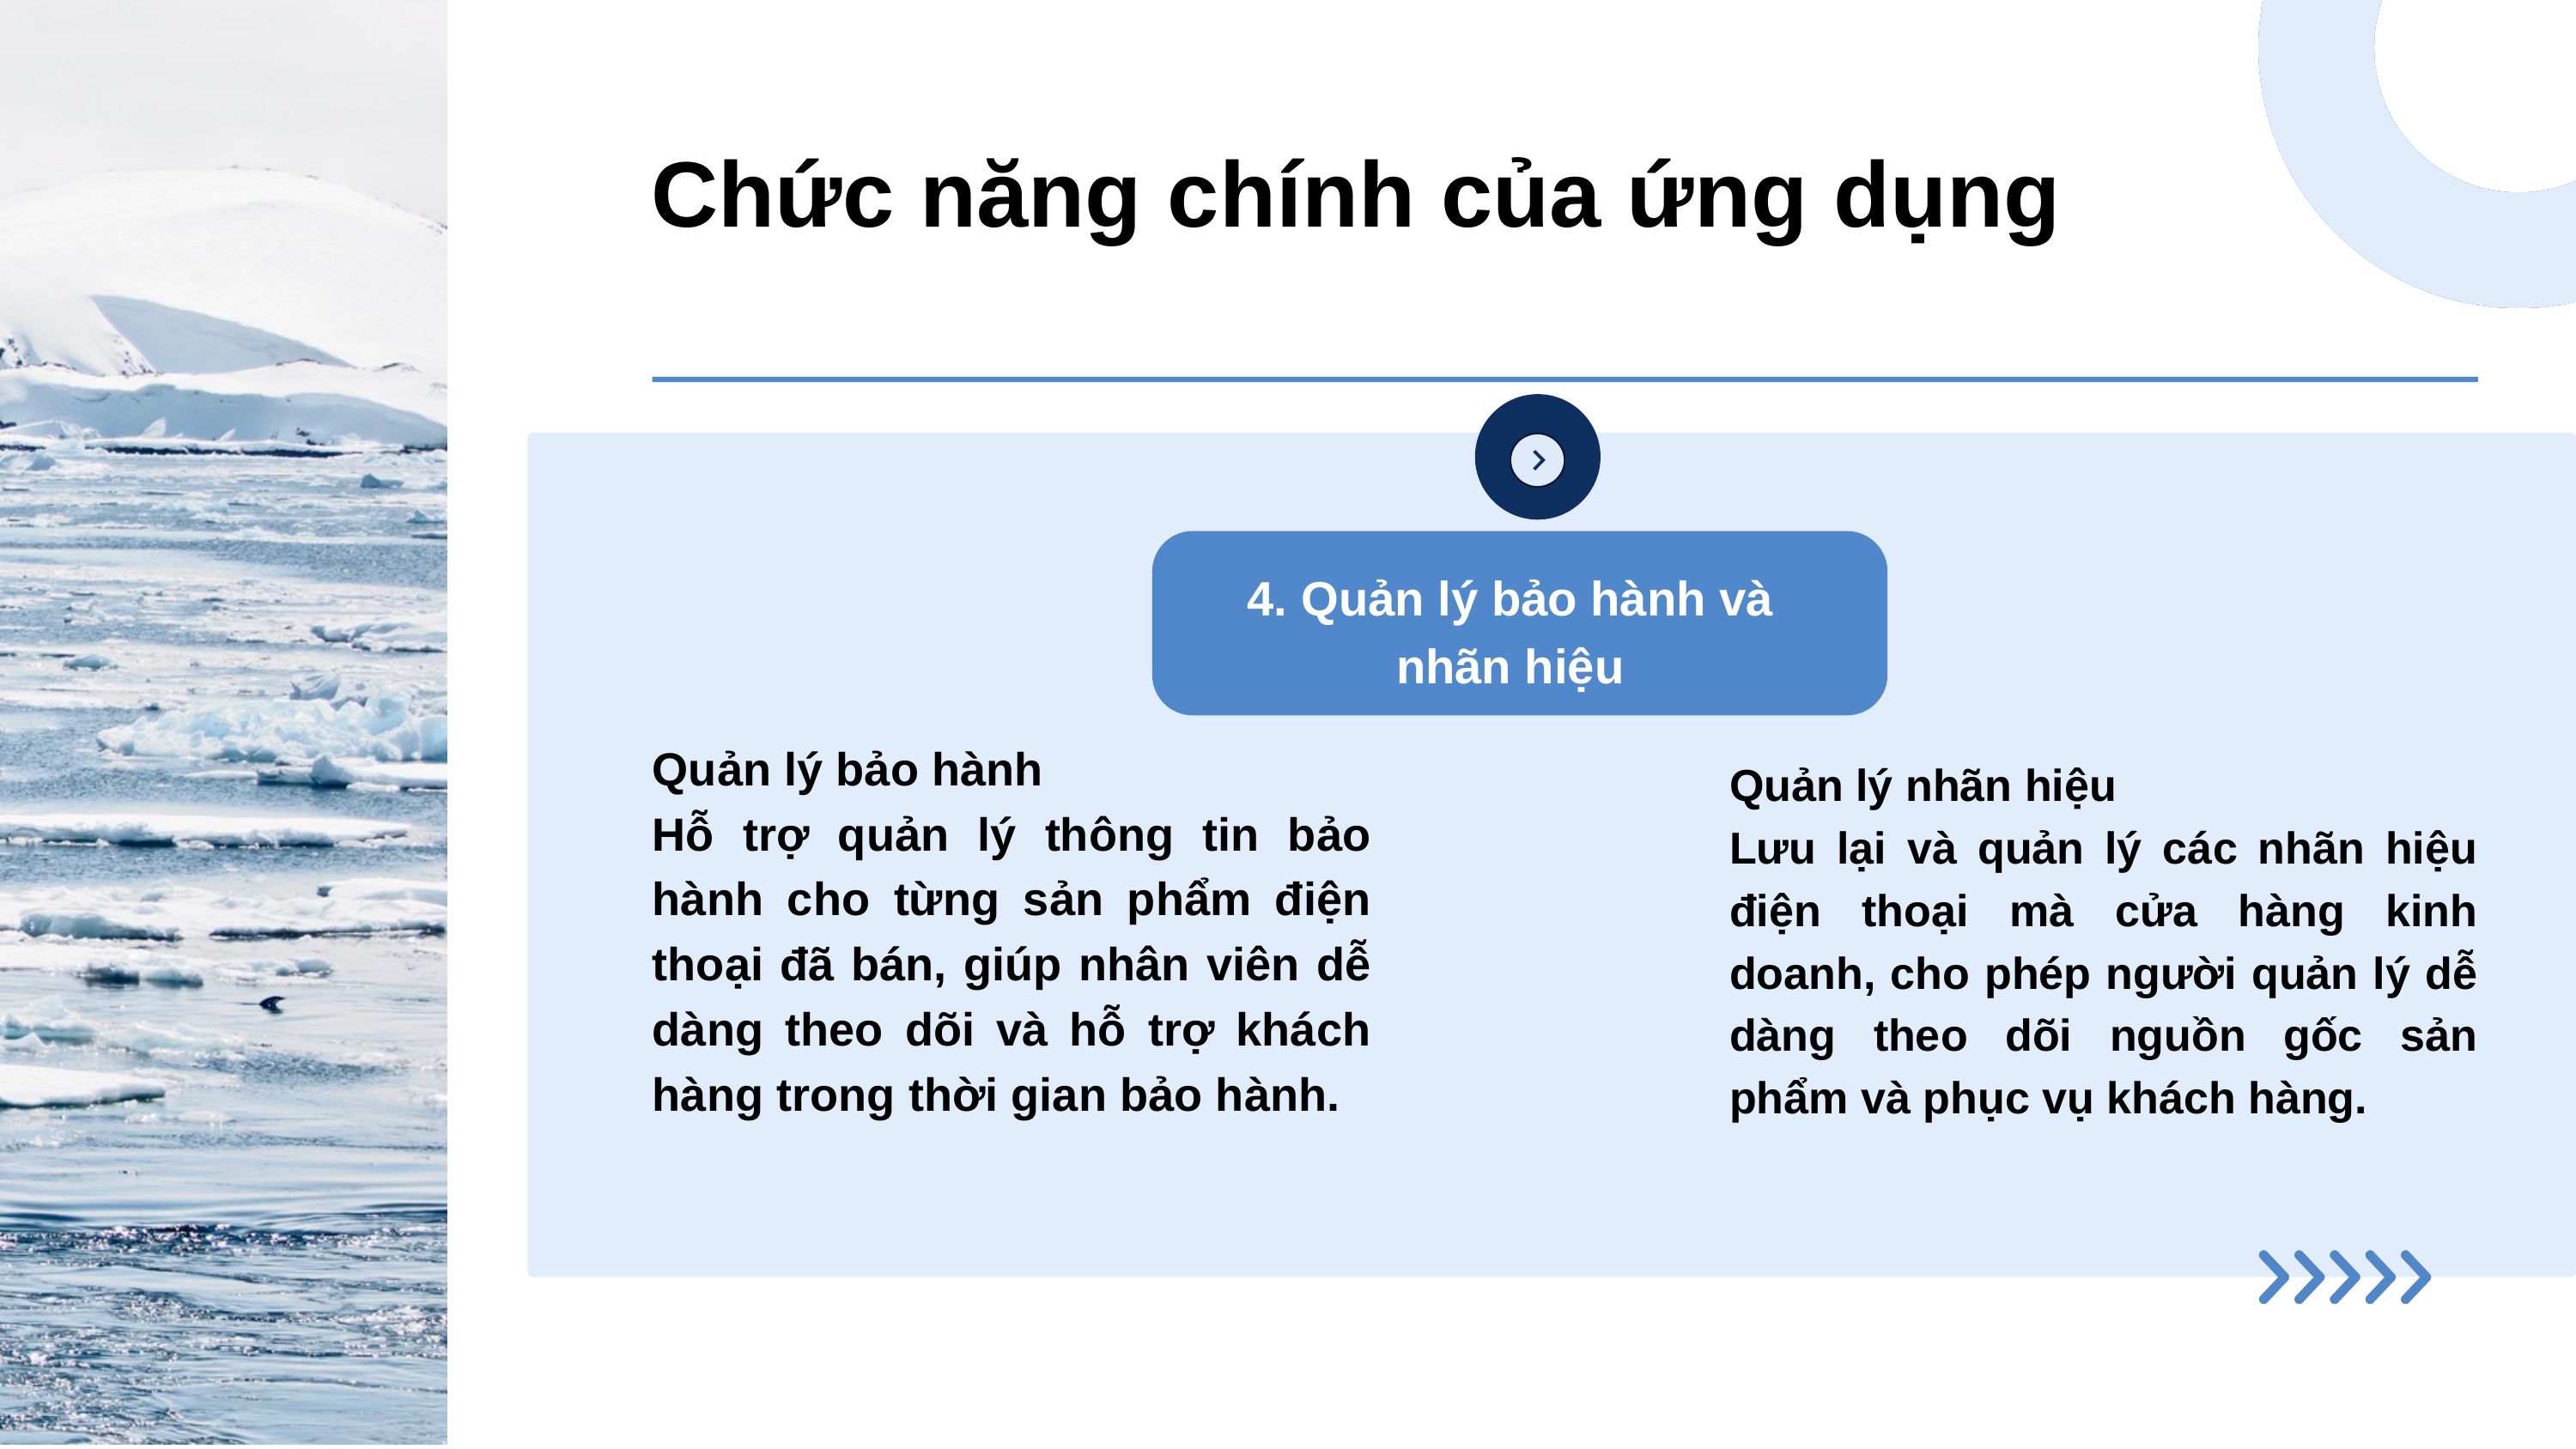

Chức năng chính của ứng dụng

4. Quản lý bảo hành và nhãn hiệu
Quản lý bảo hành
Hỗ trợ quản lý thông tin bảo hành cho từng sản phẩm điện thoại đã bán, giúp nhân viên dễ dàng theo dõi và hỗ trợ khách hàng trong thời gian bảo hành.

Quản lý nhãn hiệu
Lưu lại và quản lý các nhãn hiệu điện thoại mà cửa hàng kinh doanh, cho phép người quản lý dễ dàng theo dõi nguồn gốc sản phẩm và phục vụ khách hàng.